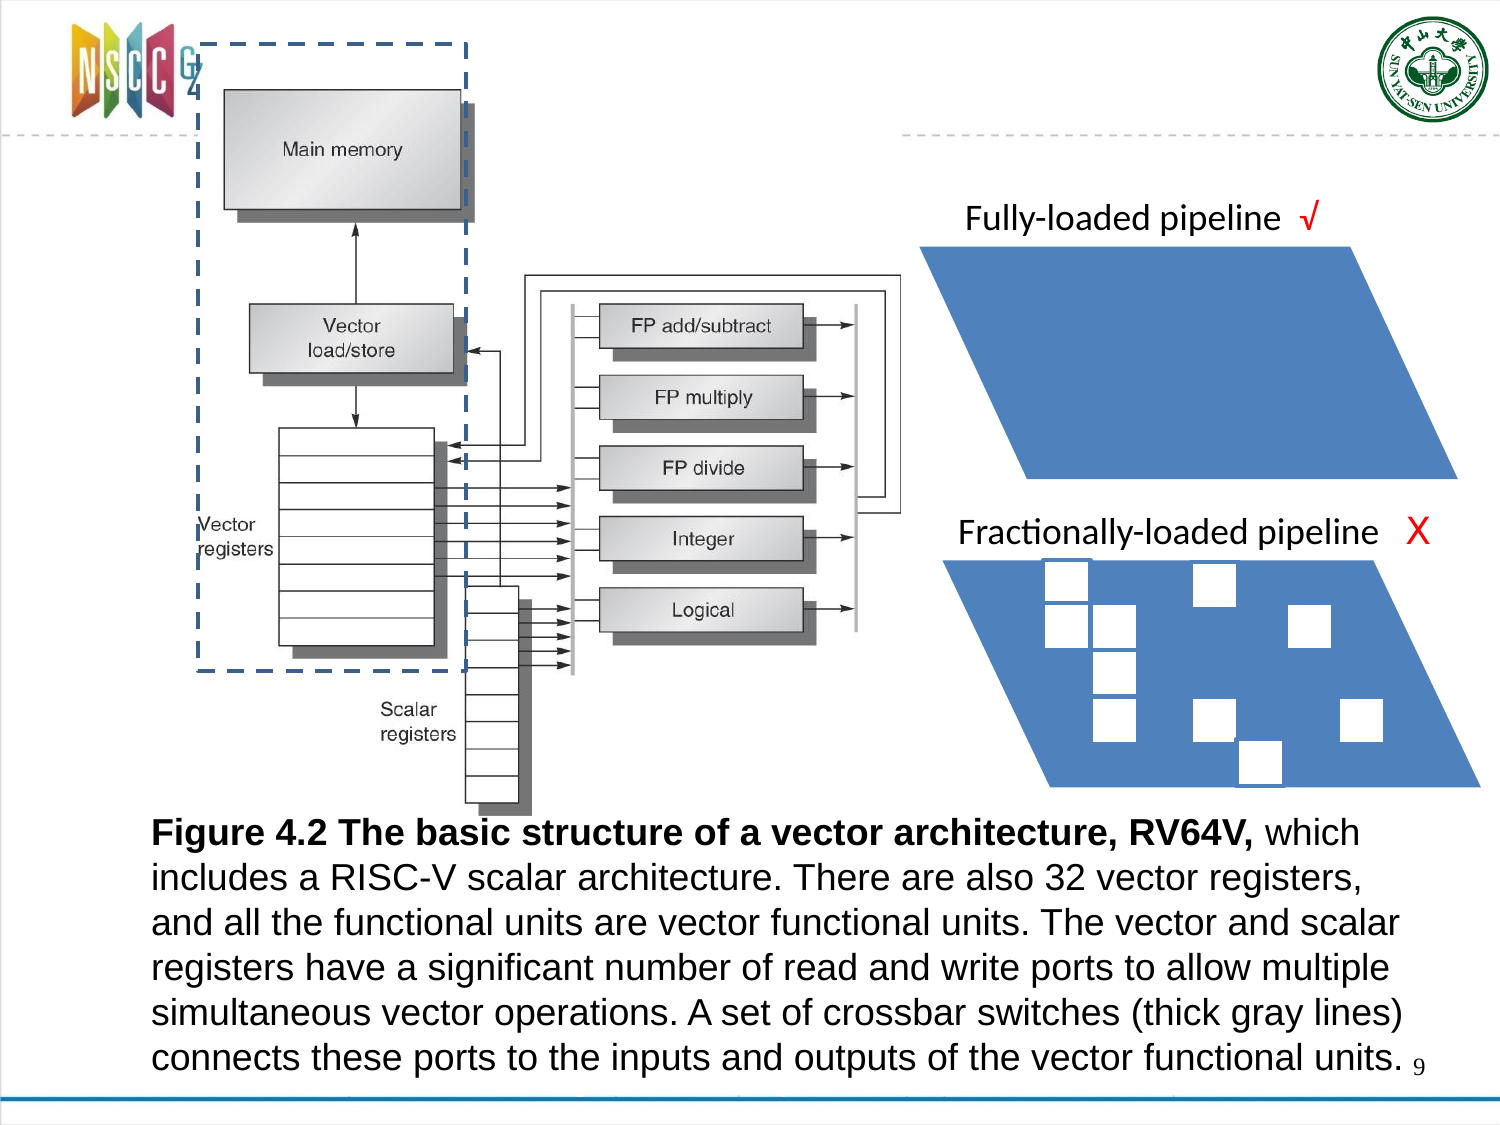

Fully-loaded pipeline  √

Fractionally-loaded pipeline   ꓫ

Figure 4.2 The basic structure of a vector architecture, RV64V, which includes a RISC-V scalar architecture. There are also 32 vector registers, and all the functional units are vector functional units. The vector and scalar registers have a significant number of read and write ports to allow multiple simultaneous vector operations. A set of crossbar switches (thick gray lines) connects these ports to the inputs and outputs of the vector functional units.
9